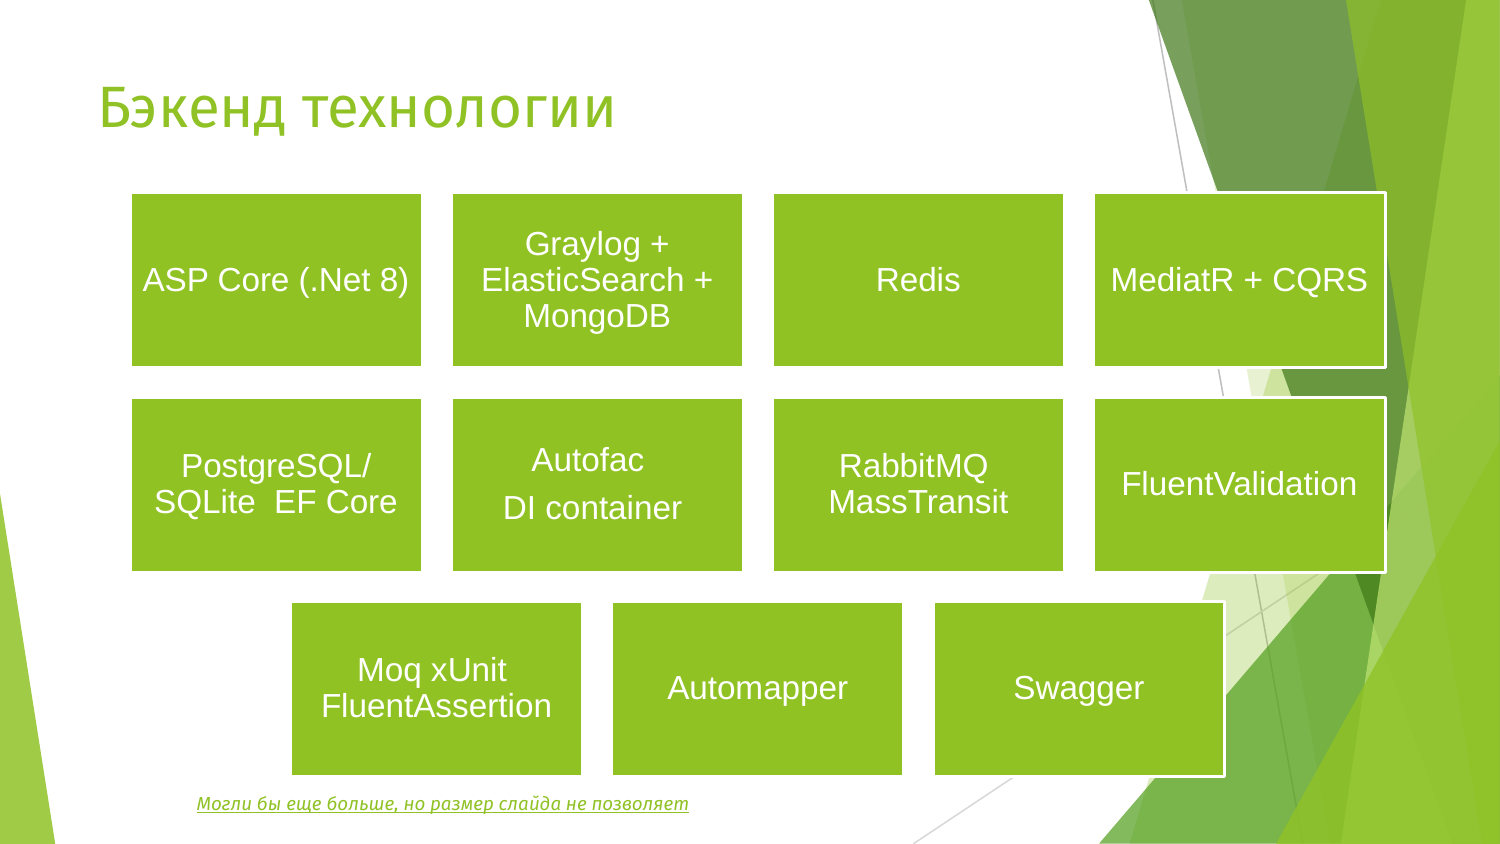

# Бэкенд технологии

ASP Core (.Net 8)

Graylog + ElasticSearch + MongoDB

Redis

MediatR + CQRS

PostgreSQL/SQLite  EF Core

Autofac
DI container

RabbitMQ  MassTransit

FluentValidation

Moq xUnit  FluentAssertion

Automapper

Swagger
Могли бы еще больше, но размер слайда не позволяет